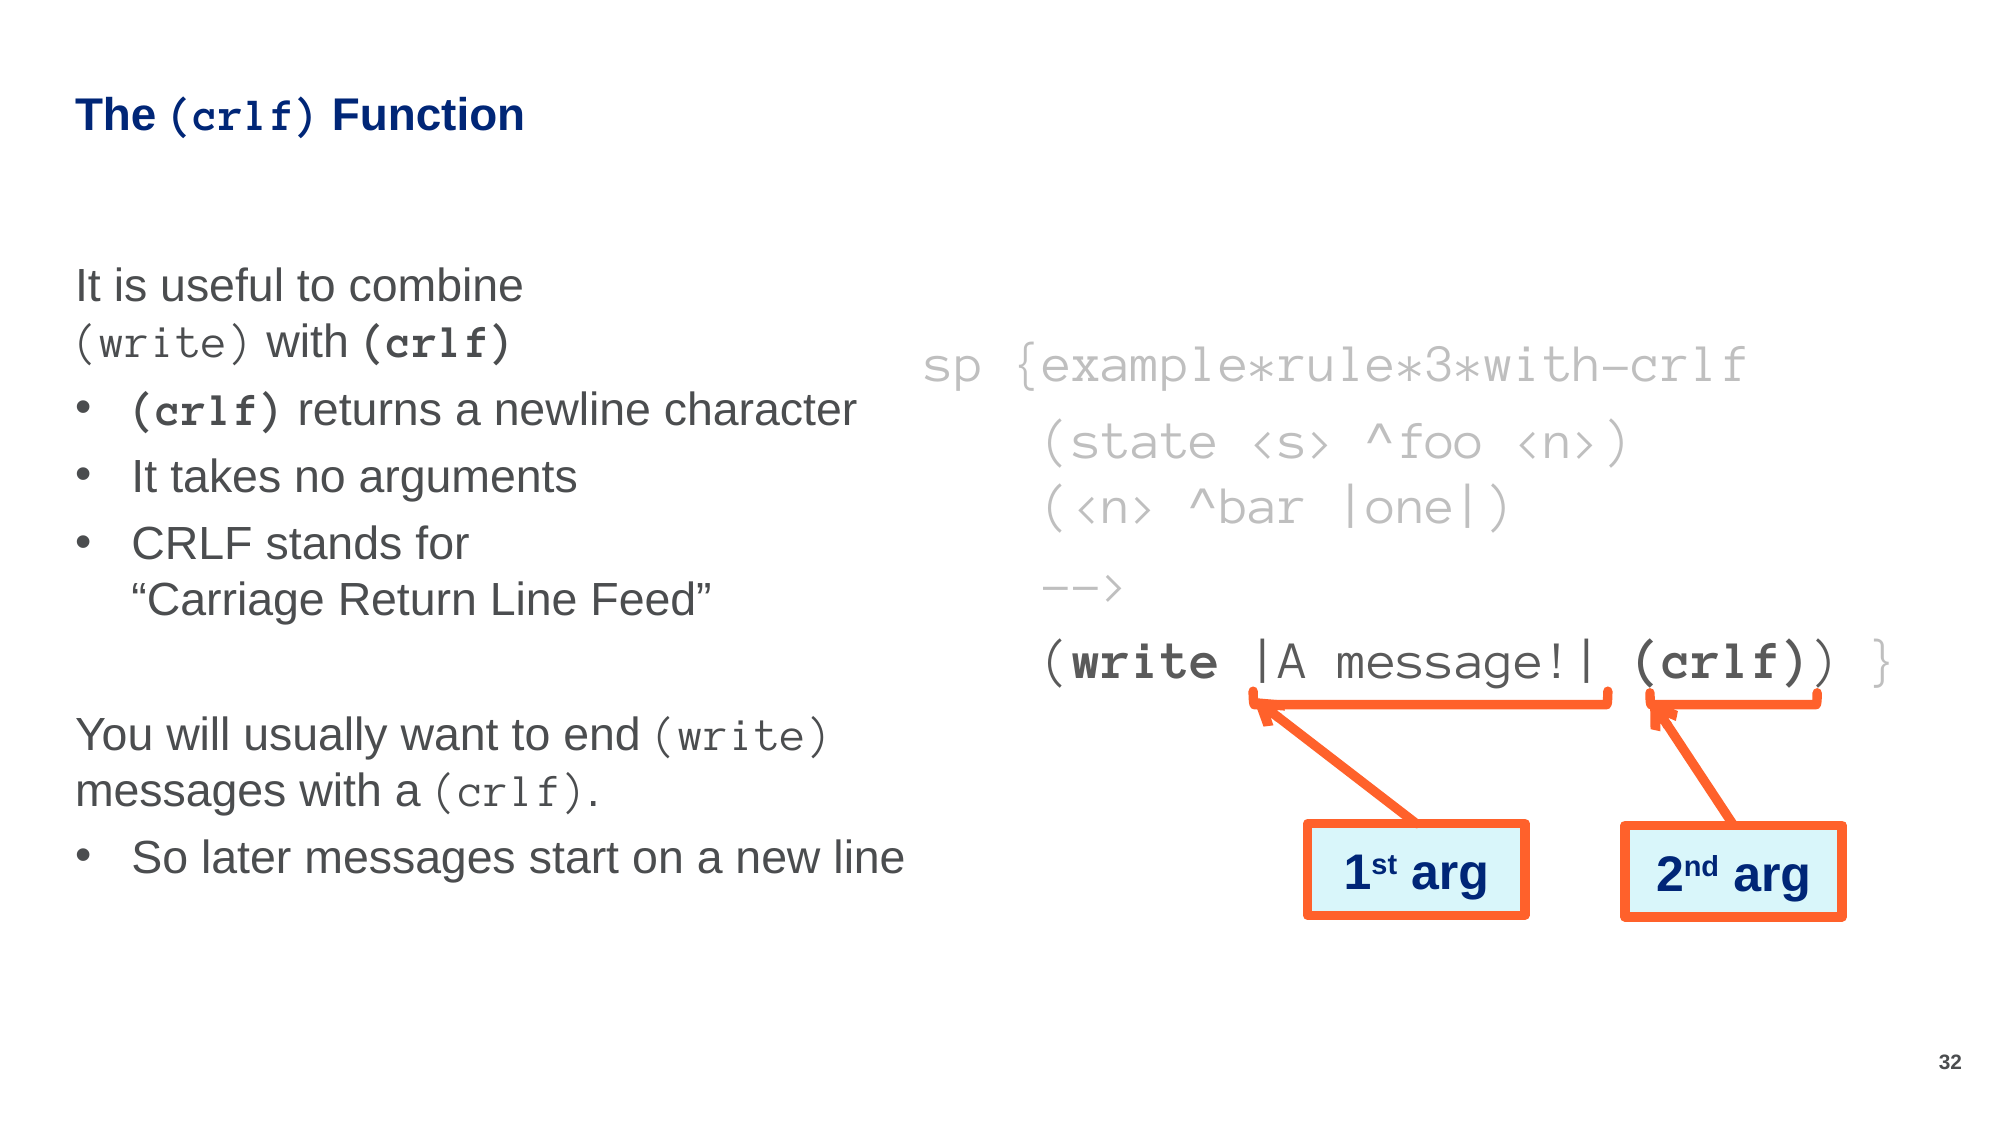

# The (crlf) Function
It is useful to combine
(write) with (crlf)
(crlf) returns a newline character
It takes no arguments
CRLF stands for
“Carriage Return Line Feed”

You will usually want to end (write) messages with a (crlf).
So later messages start on a new line

sp {example*rule*3*with-crlf
    (state <s> ^foo <n>)
    (<n> ^bar |one|)
    -->
    (write |A message!| (crlf)) }

1st arg
2nd arg